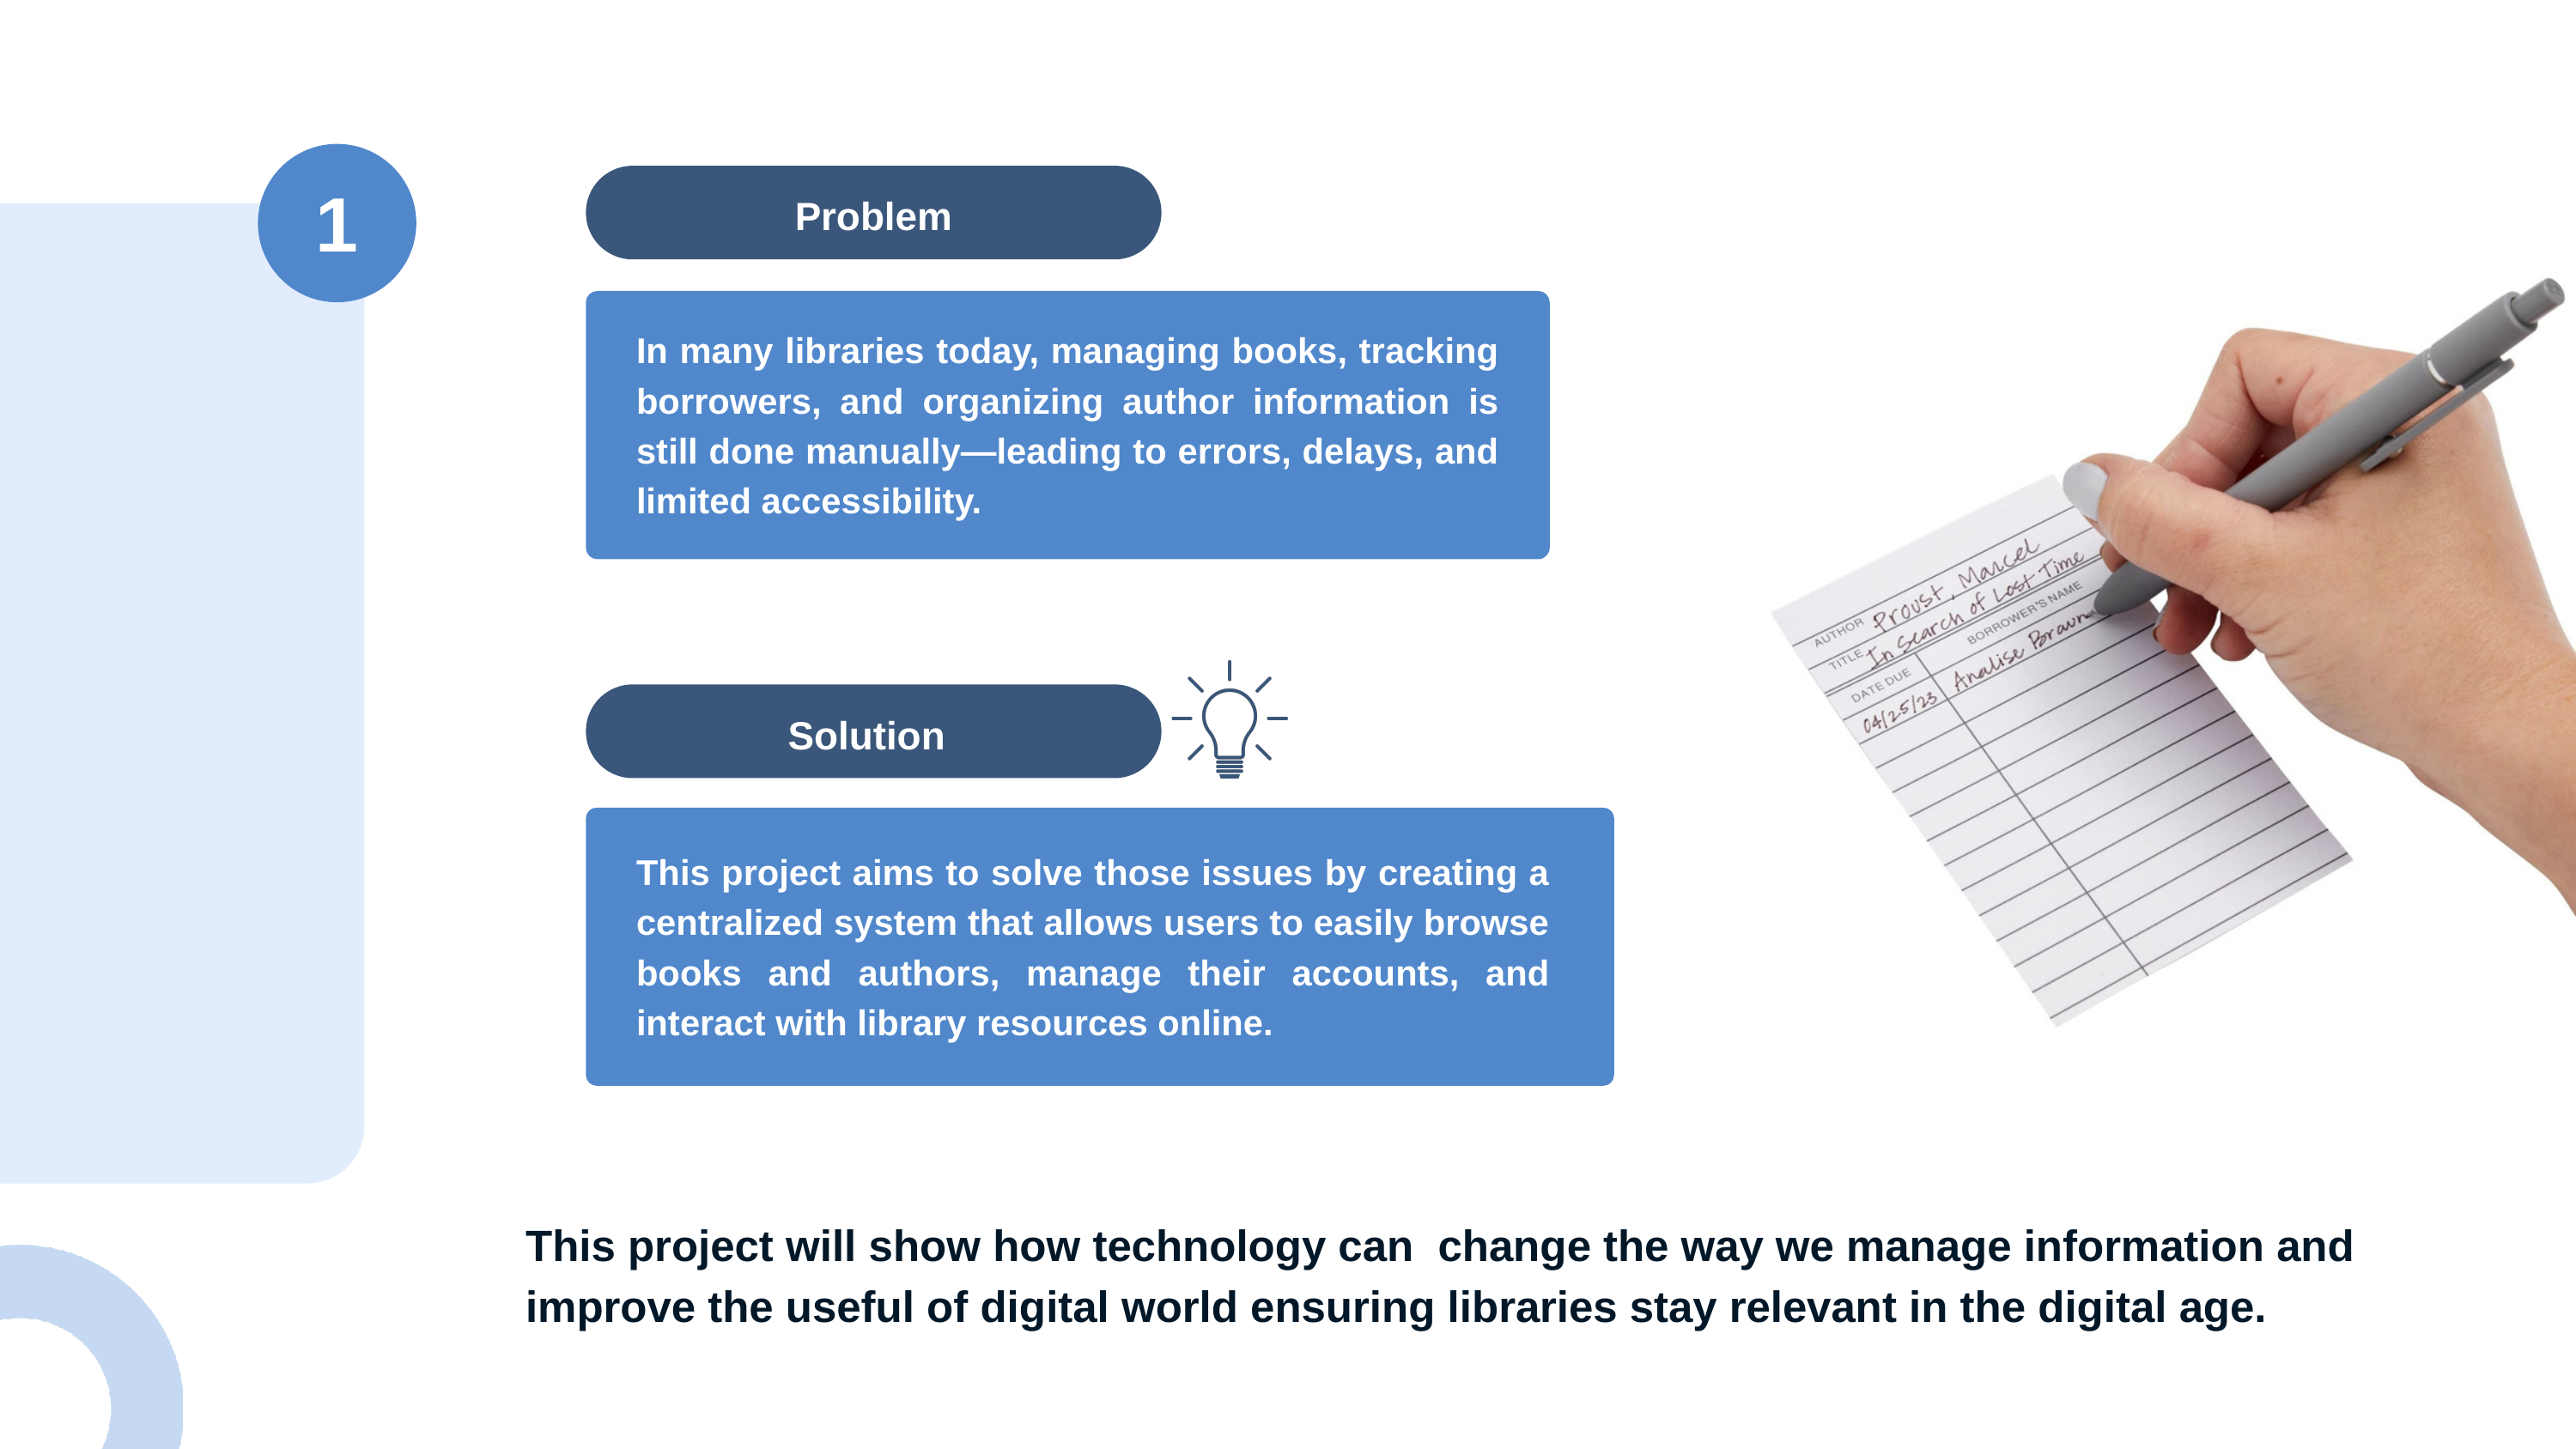

1

Problem

In many libraries today, managing books, tracking borrowers, and organizing author information is still done manually—leading to errors, delays, and limited accessibility.

Solution

This project aims to solve those issues by creating a centralized system that allows users to easily browse books and authors, manage their accounts, and interact with library resources online.

This project will show how technology can  change the way we manage information and improve the useful of digital world ensuring libraries stay relevant in the digital age.